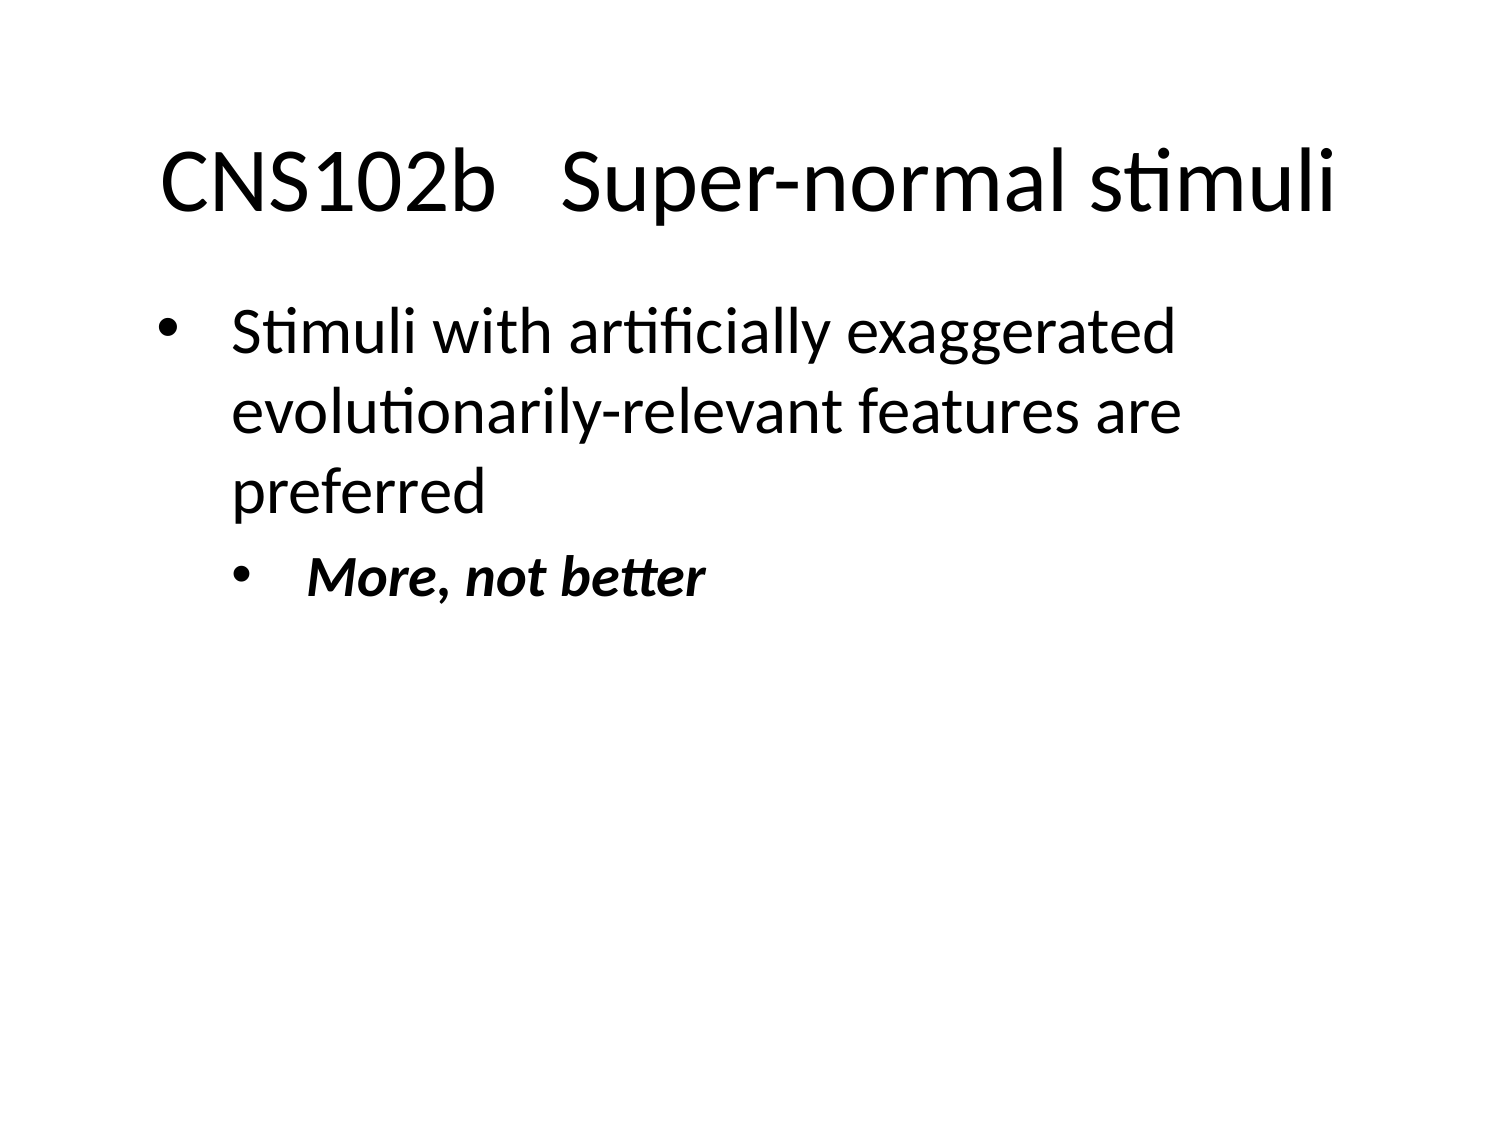

# CNS102b   Super-normal stimuli
Stimuli with artificially exaggerated evolutionarily-relevant features are preferred
More, not better